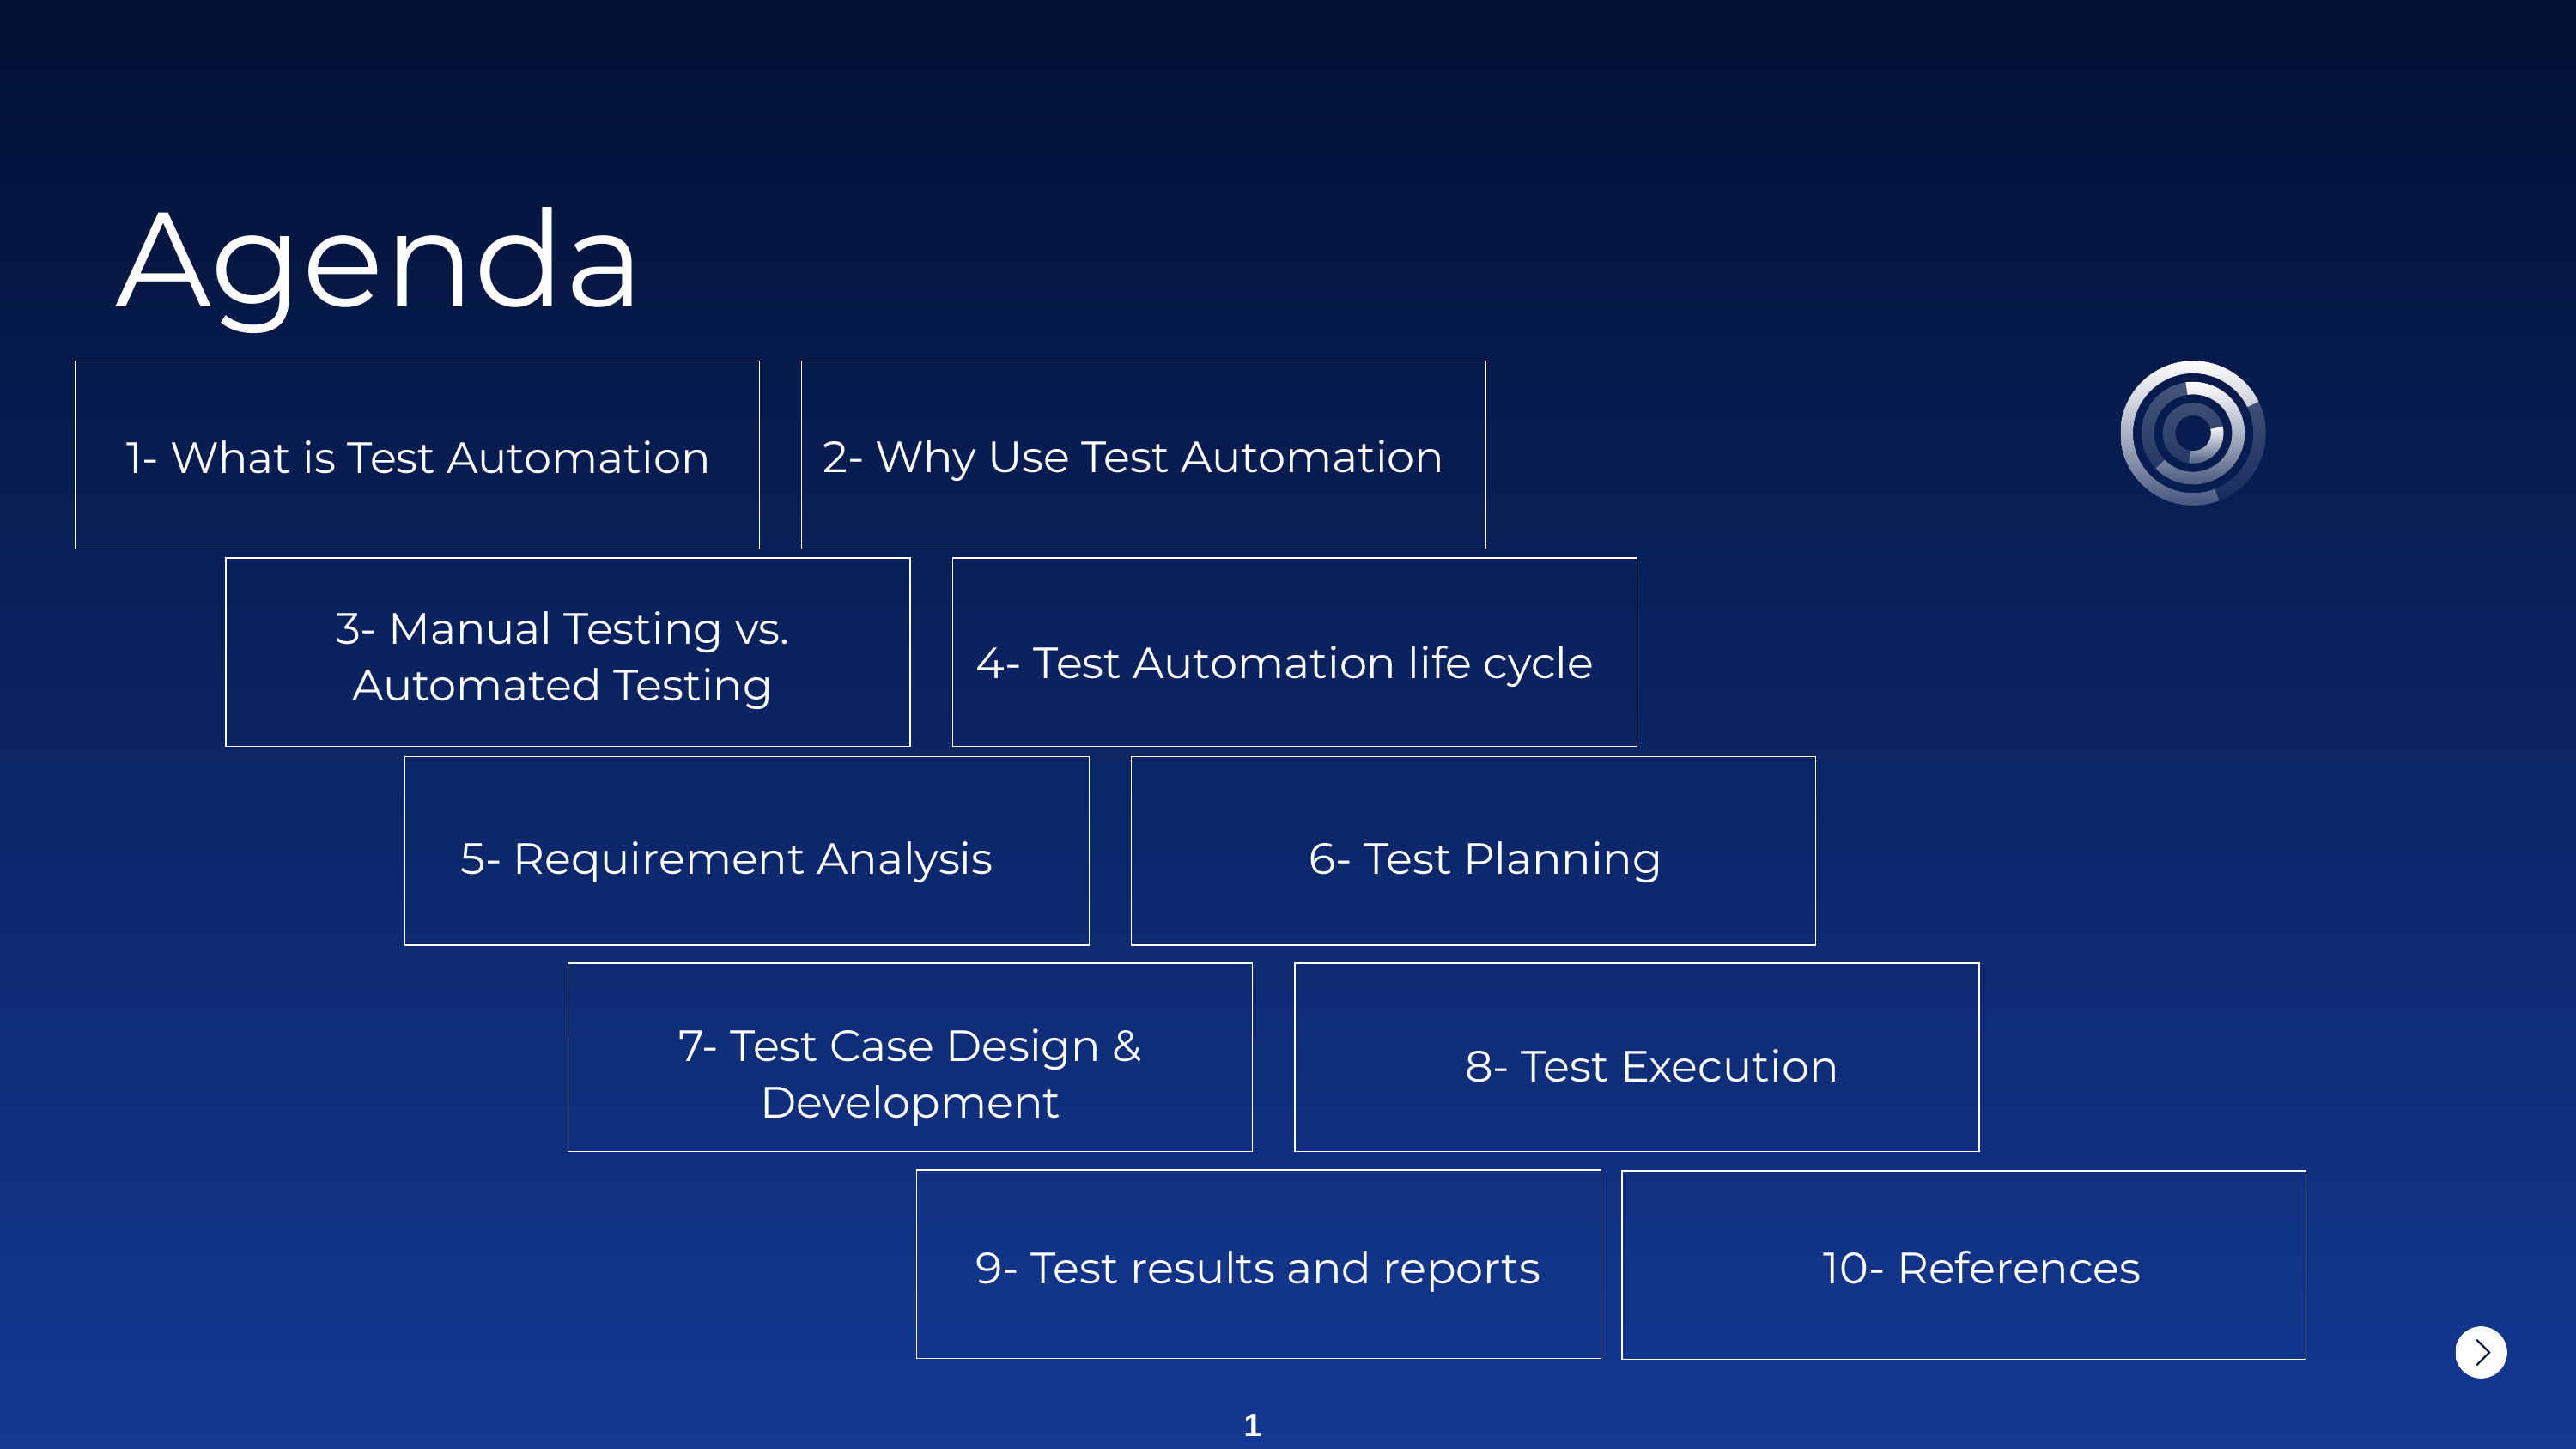

Agenda

2- Why Use Test Automation
1- What is Test Automation

3- Manual Testing vs. Automated Testing

4- Test Automation life cycle

5- Requirement Analysis
6- Test Planning

7- Test Case Design & Development
8- Test Execution

9- Test results and reports
10- References

1